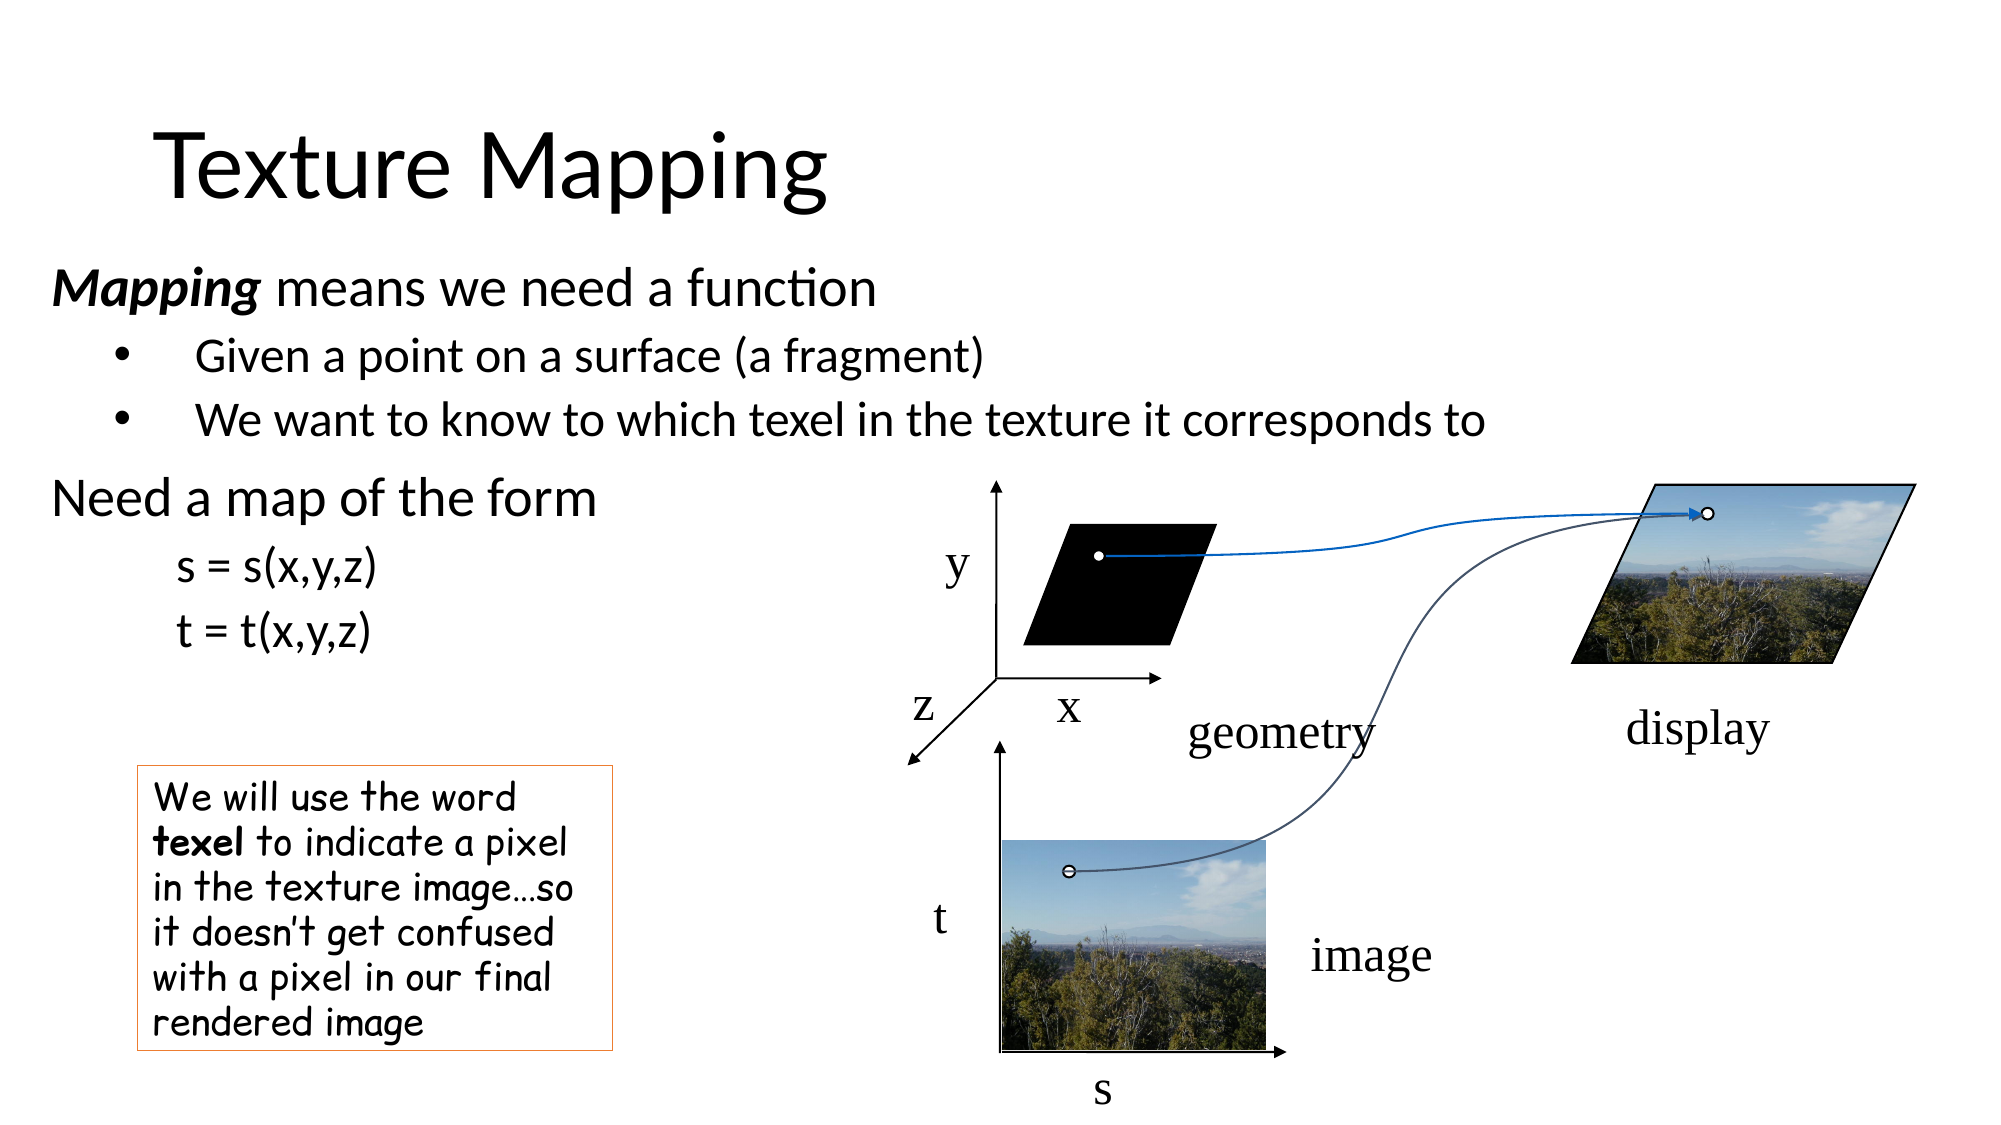

# Texture Mapping
Mapping means we need a function
Given a point on a surface (a fragment)
We want to know to which texel in the texture it corresponds to
Need a map of the form
s = s(x,y,z)
t = t(x,y,z)

y
z
x

display
geometry

t
s

image
We will use the word texel to indicate a pixel in the texture image…so it doesn’t get confused with a pixel in our final rendered image